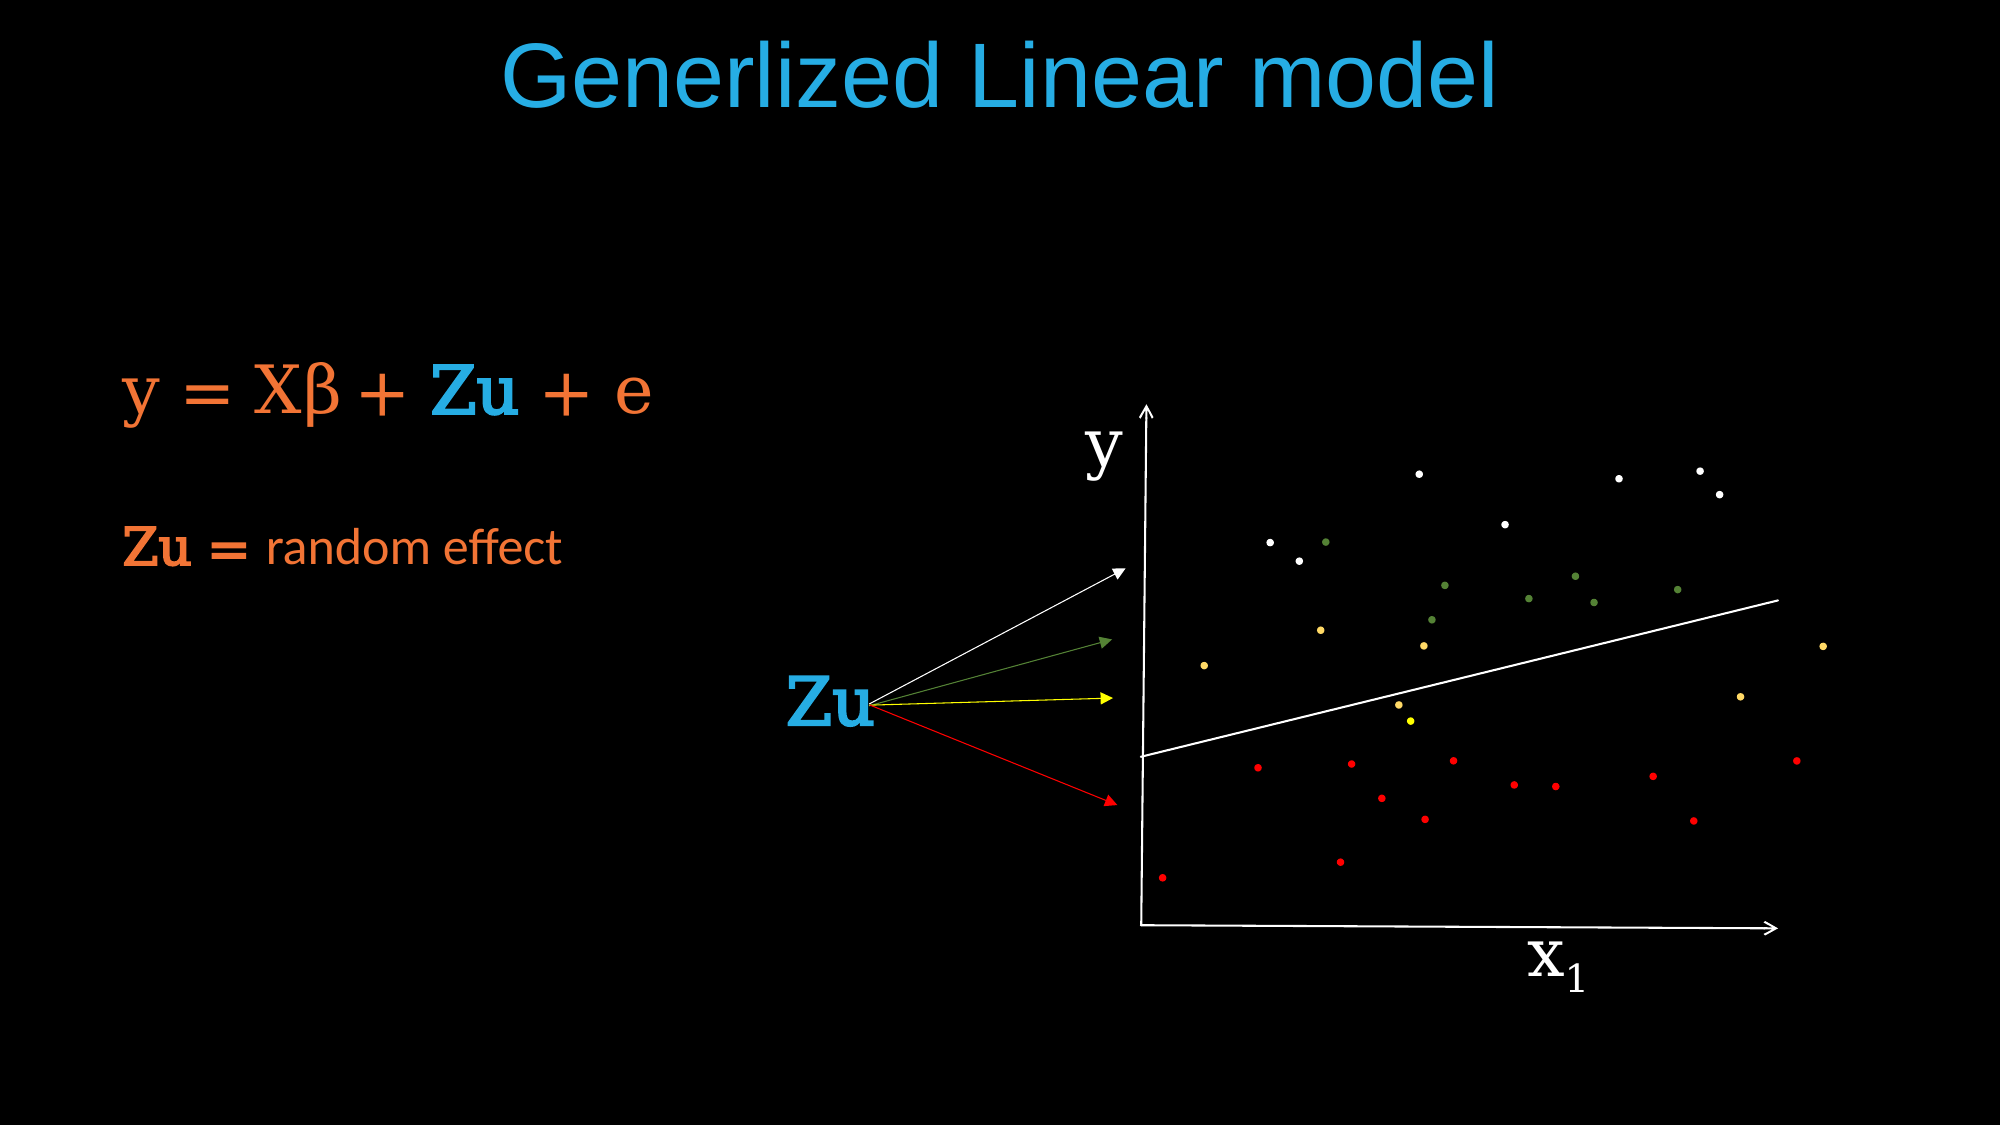

Generlized Linear model
y = Xβ + Zu + e

Zu = random effect
y

Zu

x1